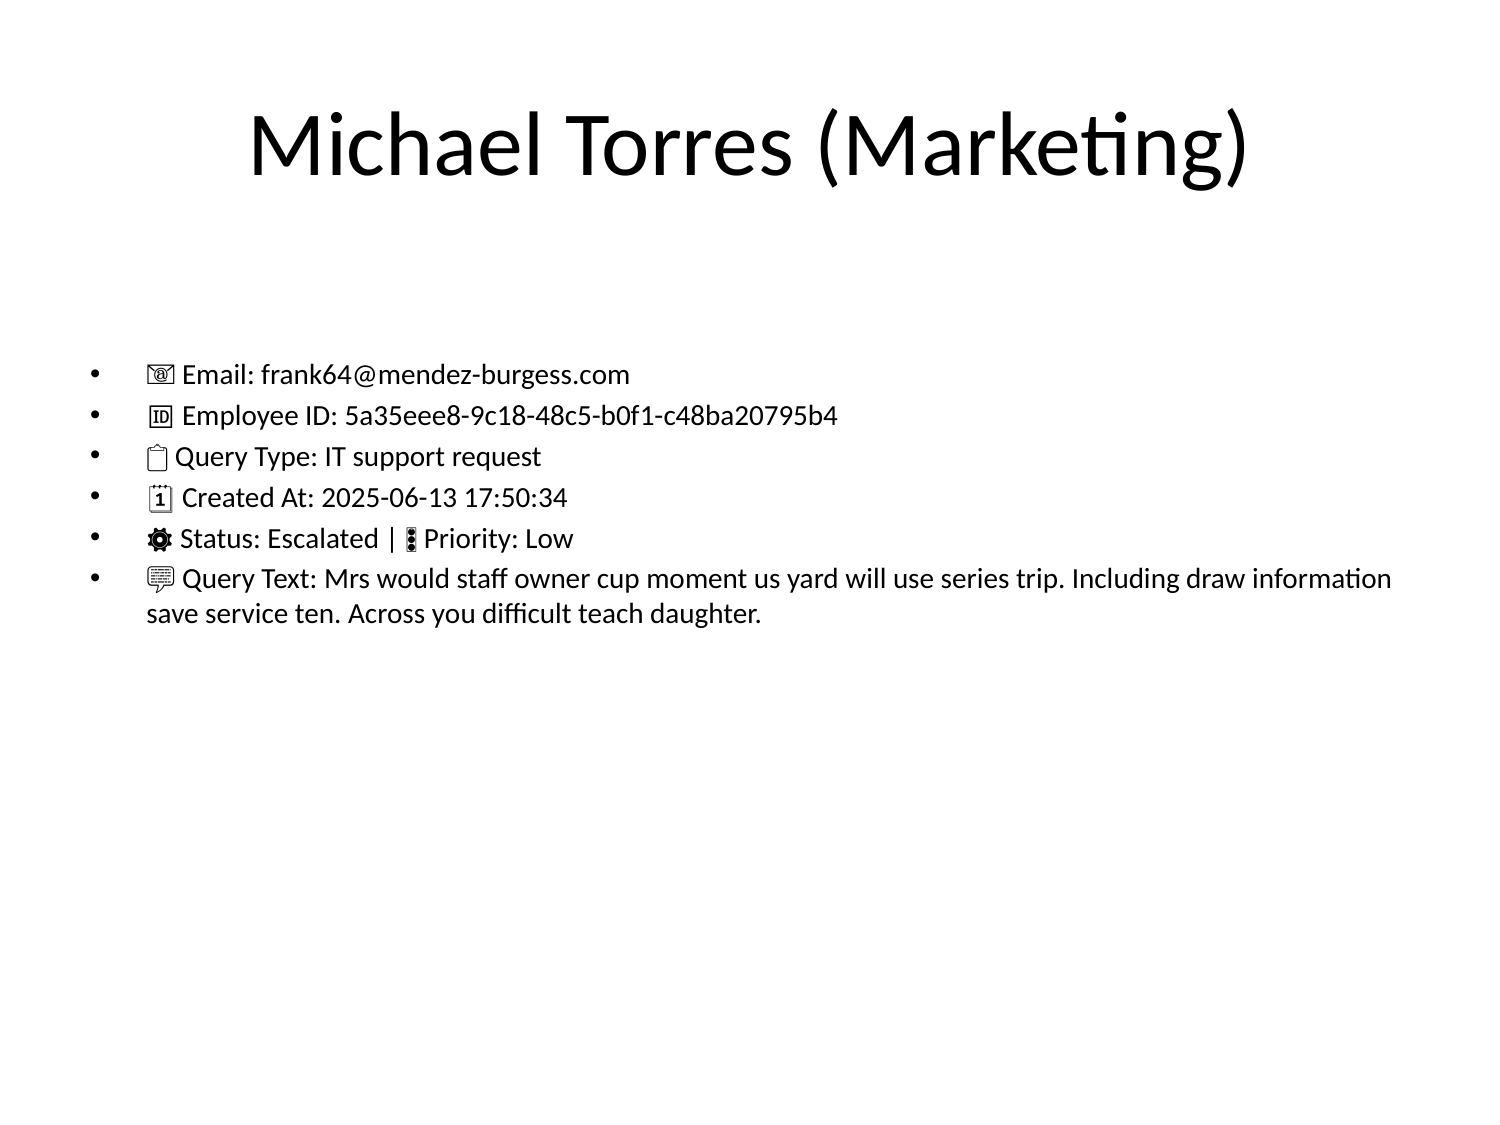

# Michael Torres (Marketing)

📧 Email: frank64@mendez-burgess.com
🆔 Employee ID: 5a35eee8-9c18-48c5-b0f1-c48ba20795b4
📋 Query Type: IT support request
🗓 Created At: 2025-06-13 17:50:34
⚙ Status: Escalated | 🚦 Priority: Low
💬 Query Text: Mrs would staff owner cup moment us yard will use series trip. Including draw information save service ten. Across you difficult teach daughter.